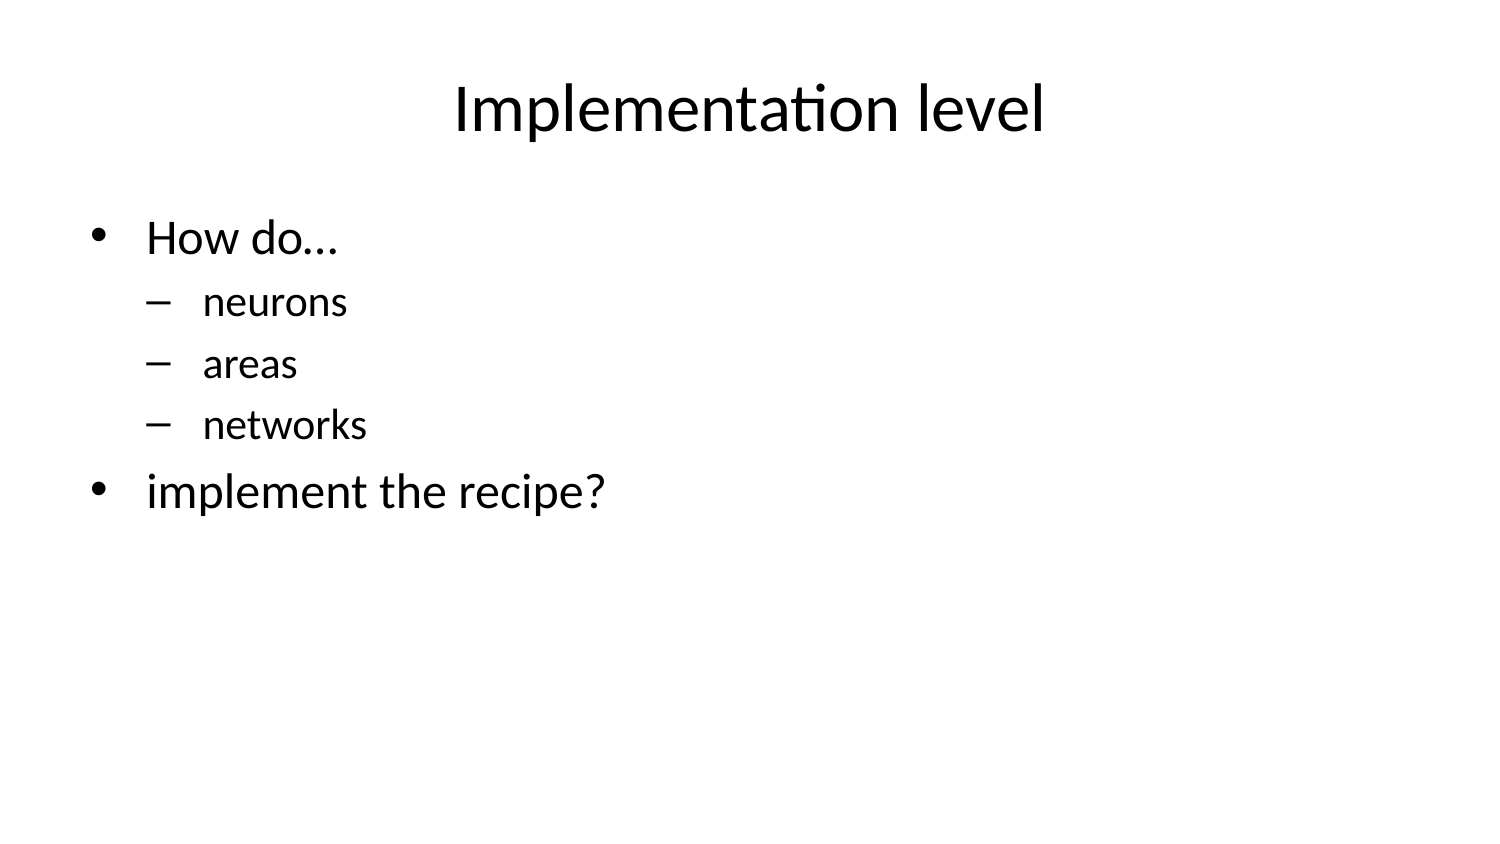

# Implementation level
How do…
neurons
areas
networks
implement the recipe?